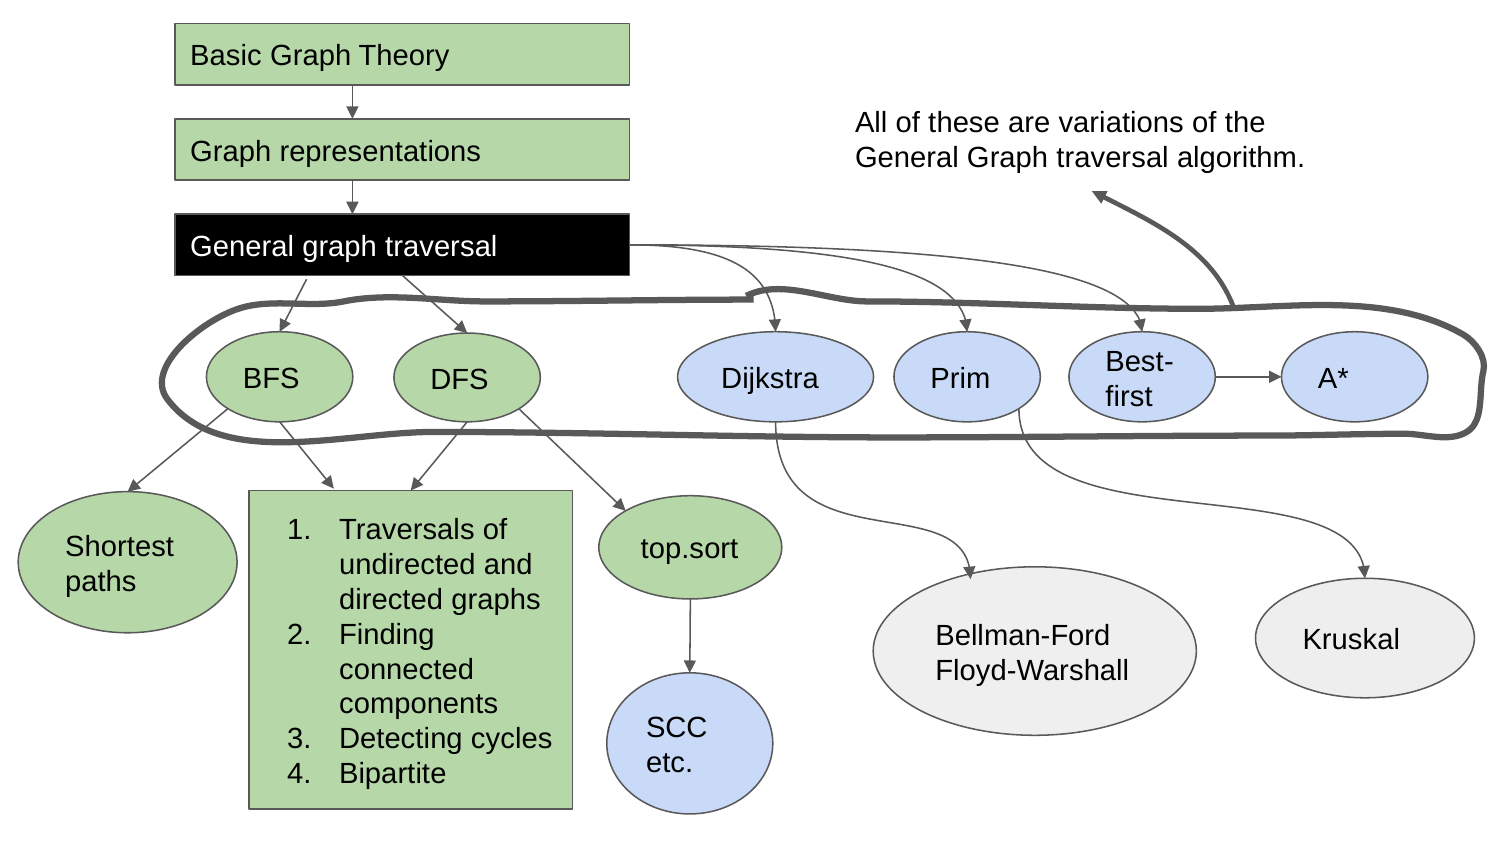

Basic Graph Theory
All of these are variations of the General Graph traversal algorithm.
Graph representations

General graph traversal

BFS
Dijkstra
Prim
Best-first
A*
DFS
Traversals of undirected and directed graphs
Finding connected components
Detecting cycles
Bipartite
Shortest paths
top.sort
Bellman-Ford
Floyd-Warshall
Kruskal
SCC etc.